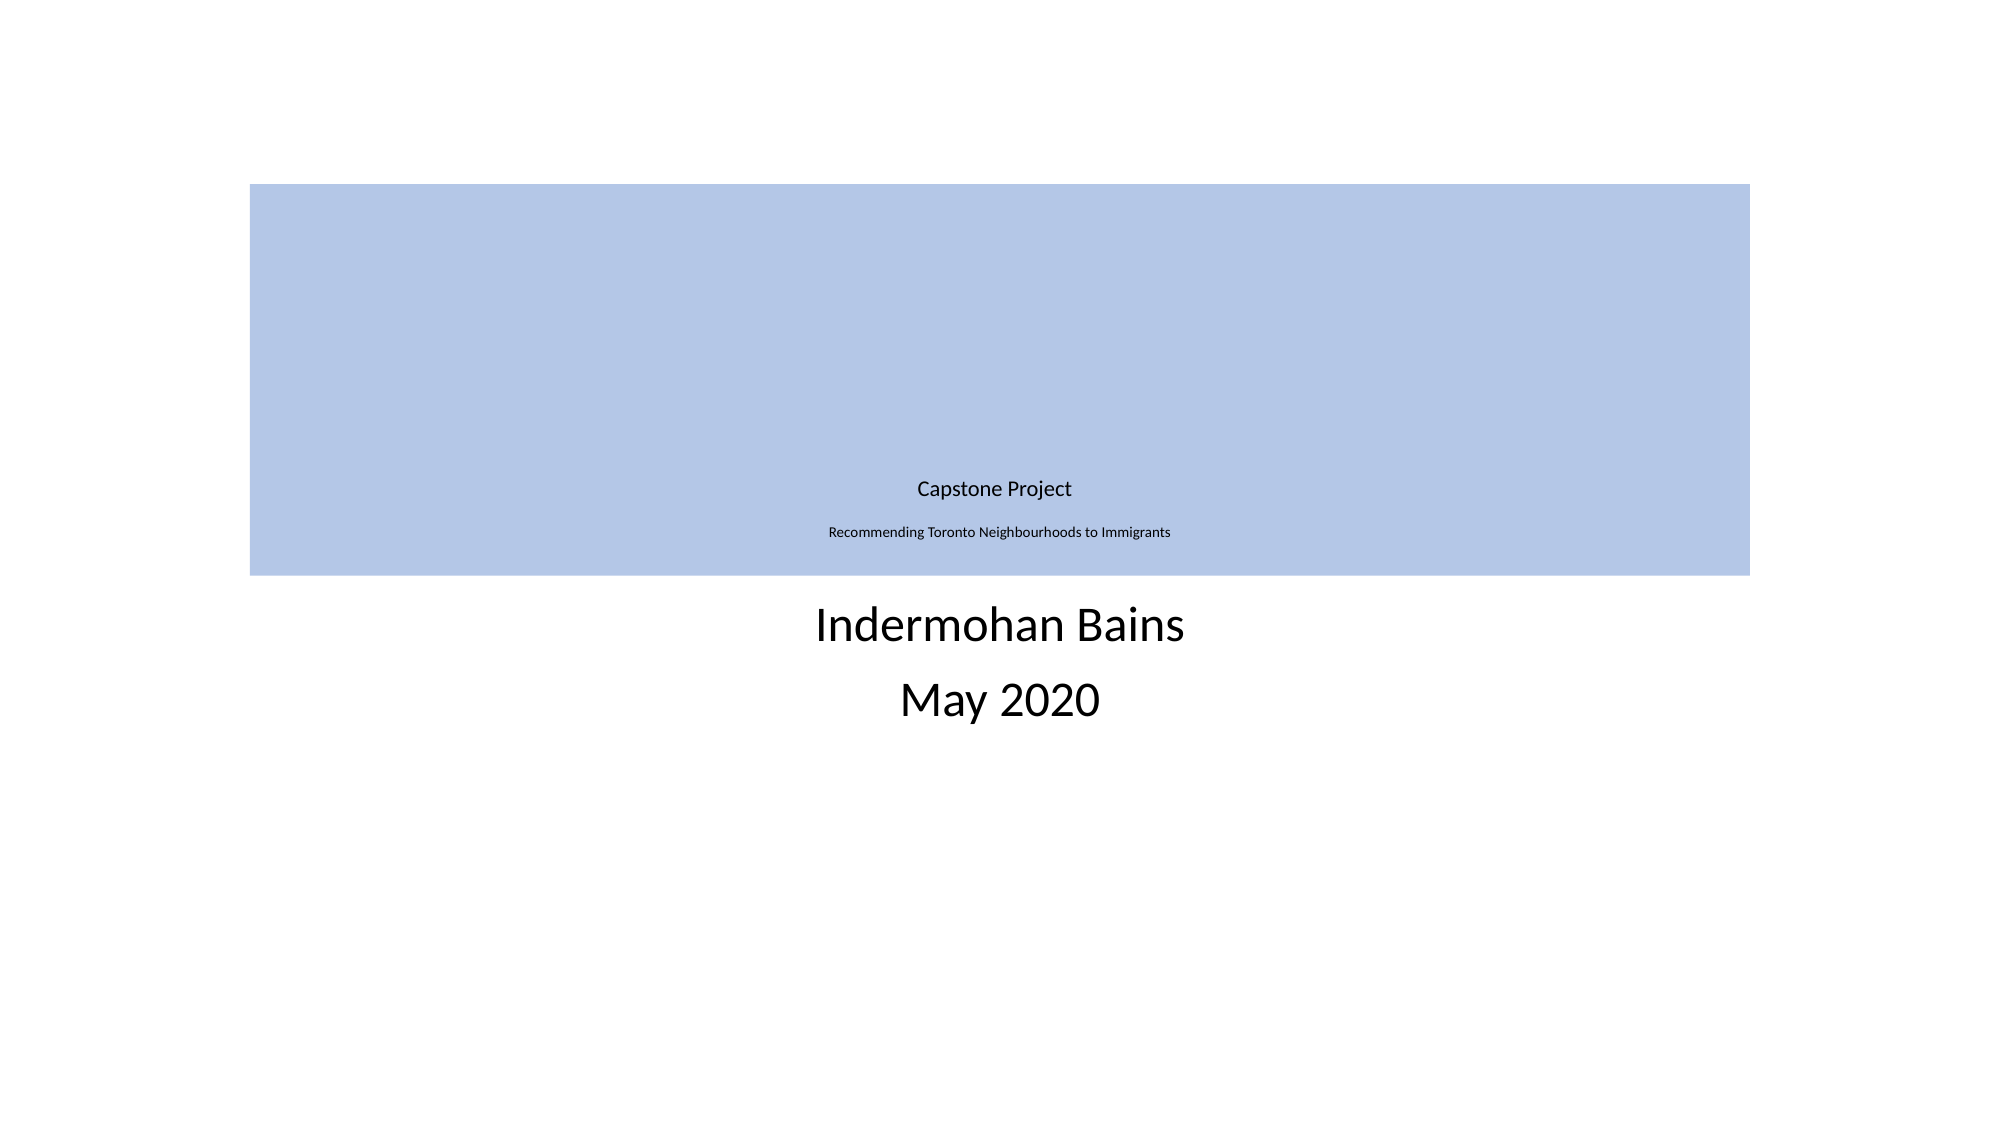

# Capstone Project Recommending Toronto Neighbourhoods to Immigrants
Indermohan Bains
May 2020